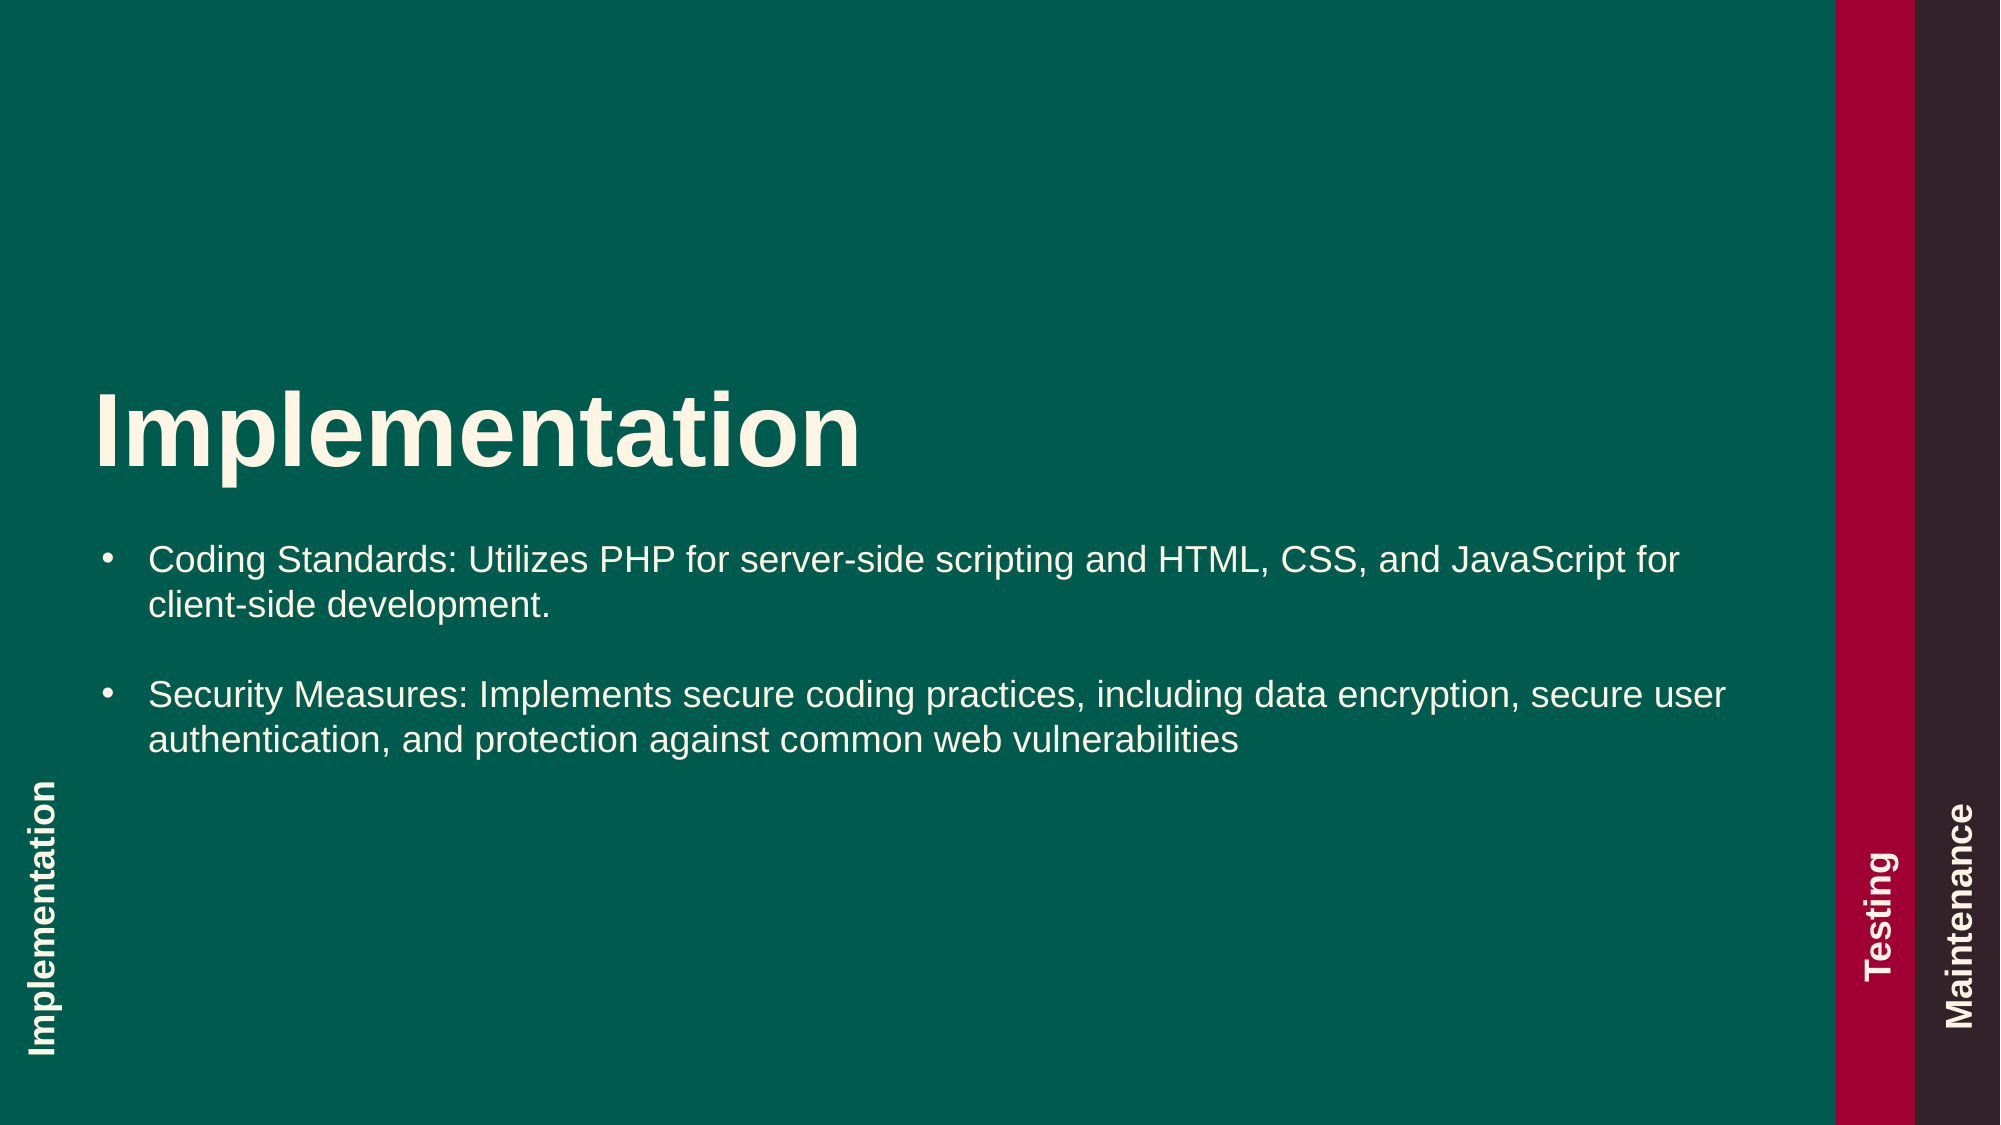

The About Us page shares our bakery's story, rooted in a passion for baking and a commitment to quality.

Customers get a glimpse of the bakers behind the scenes and the love they pour into every creation.
Implementation
Coding Standards: Utilizes PHP for server-side scripting and HTML, CSS, and JavaScript for client-side development.

Security Measures: Implements secure coding practices, including data encryption, secure user authentication, and protection against common web vulnerabilities
Testing
Maintenance
Implementation